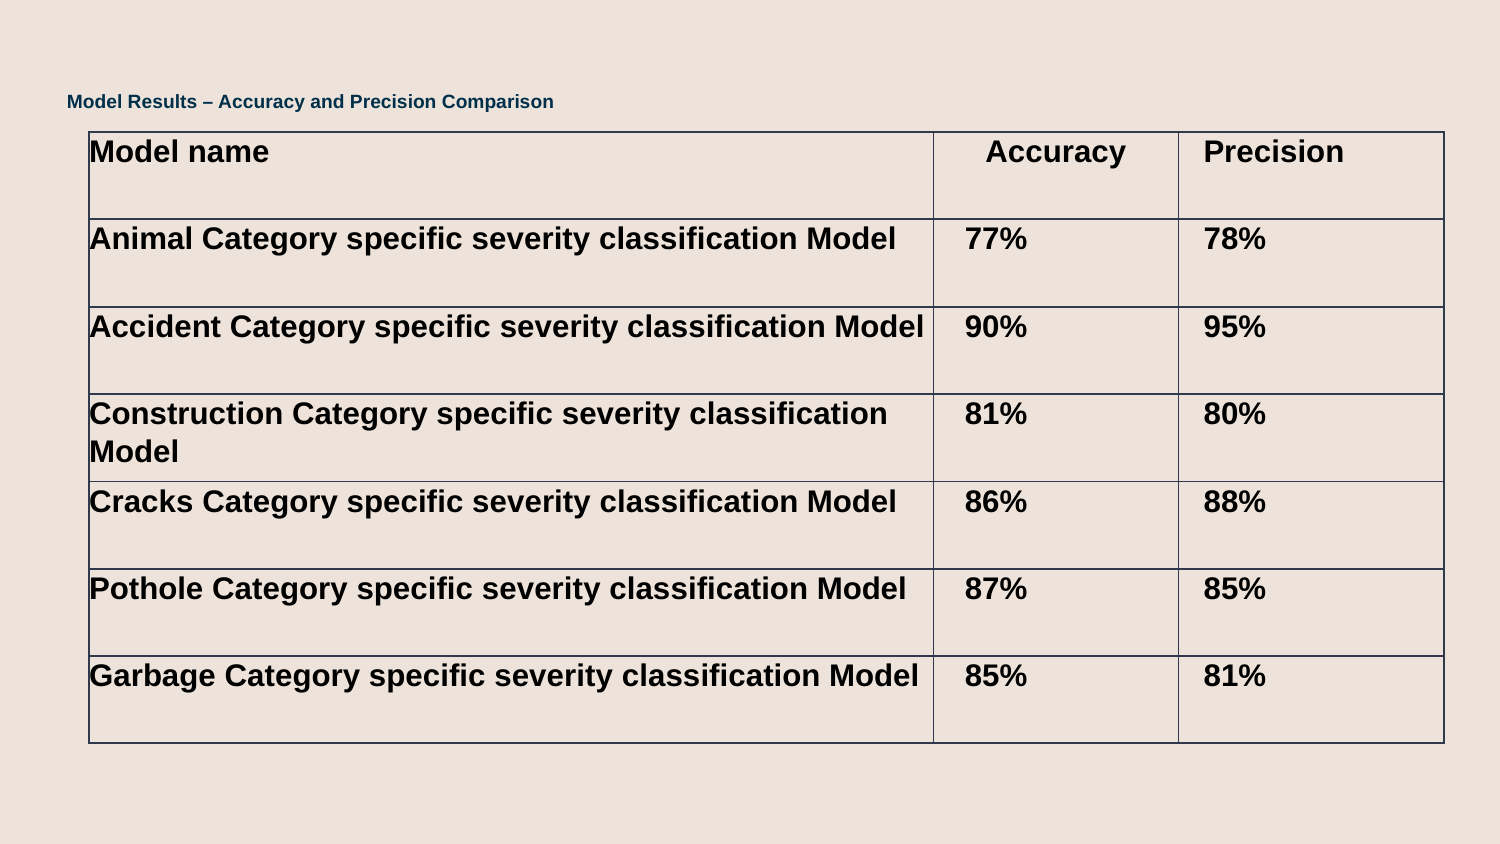

# Model Results – Accuracy and Precision Comparison

| Model name | Accuracy | Precision |
| --- | --- | --- |
| Animal Category specific severity classification Model | 77% | 78% |
| Accident Category specific severity classification Model | 90% | 95% |
| Construction Category specific severity classification Model | 81% | 80% |
| Cracks Category specific severity classification Model | 86% | 88% |
| Pothole Category specific severity classification Model | 87% | 85% |
| Garbage Category specific severity classification Model | 85% | 81% |